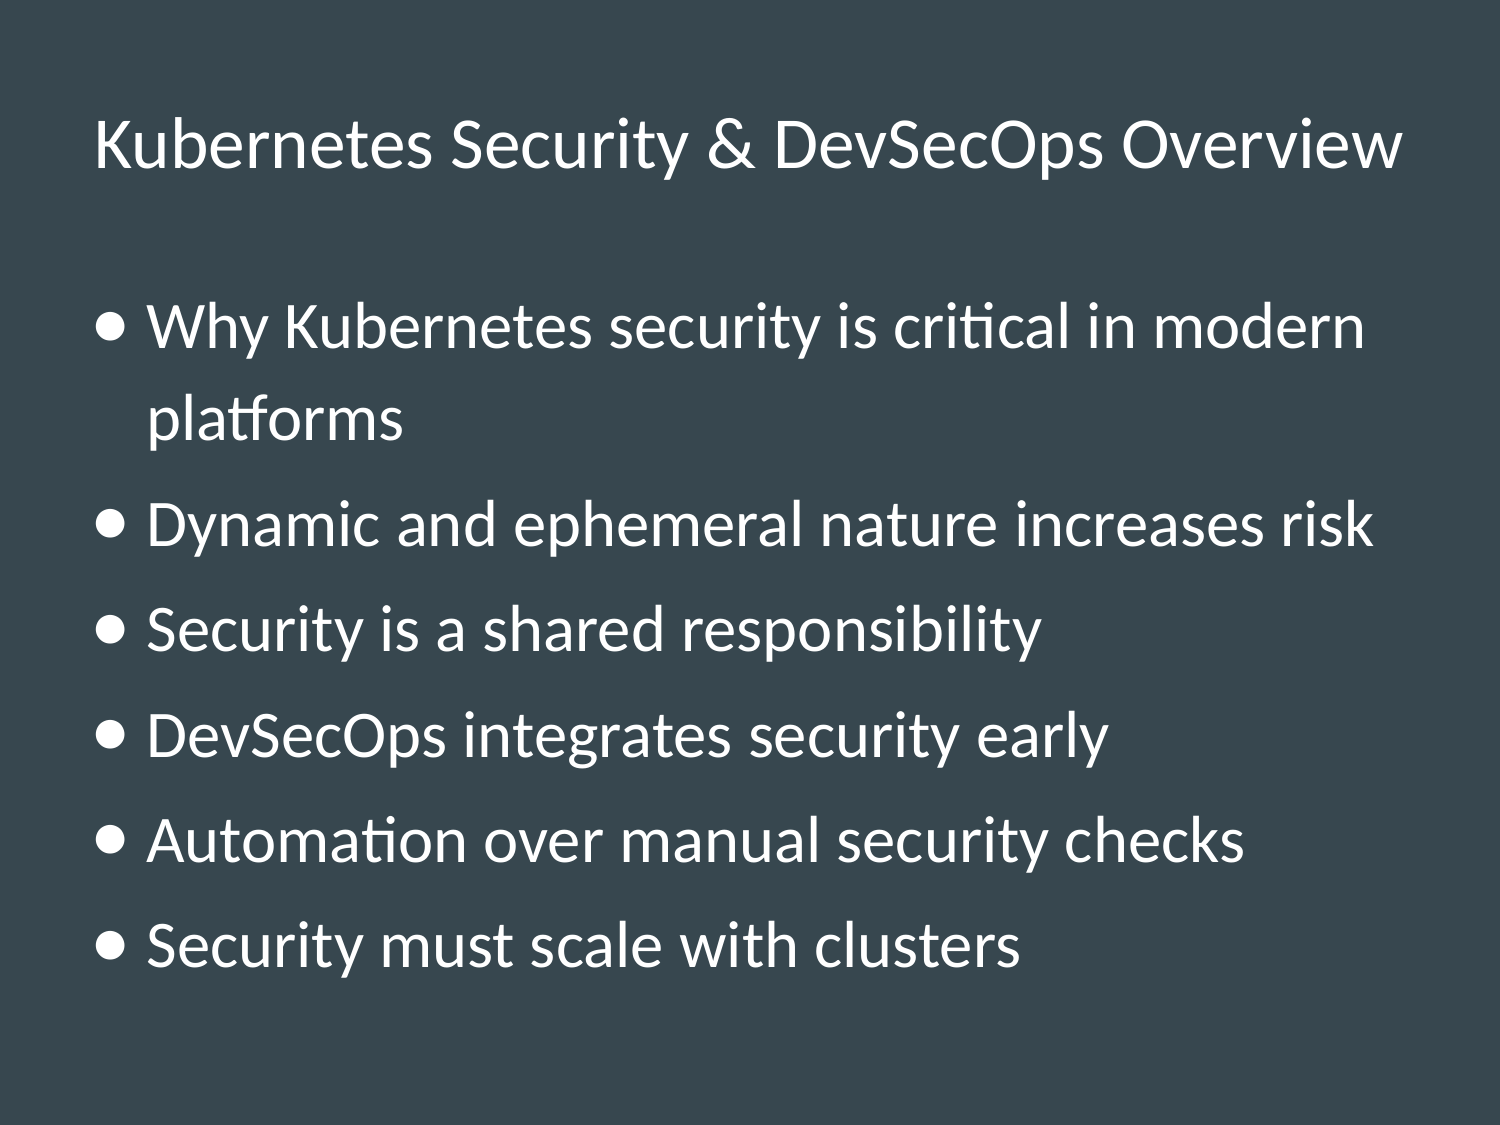

# Kubernetes Security & DevSecOps Overview
Why Kubernetes security is critical in modern platforms
Dynamic and ephemeral nature increases risk
Security is a shared responsibility
DevSecOps integrates security early
Automation over manual security checks
Security must scale with clusters